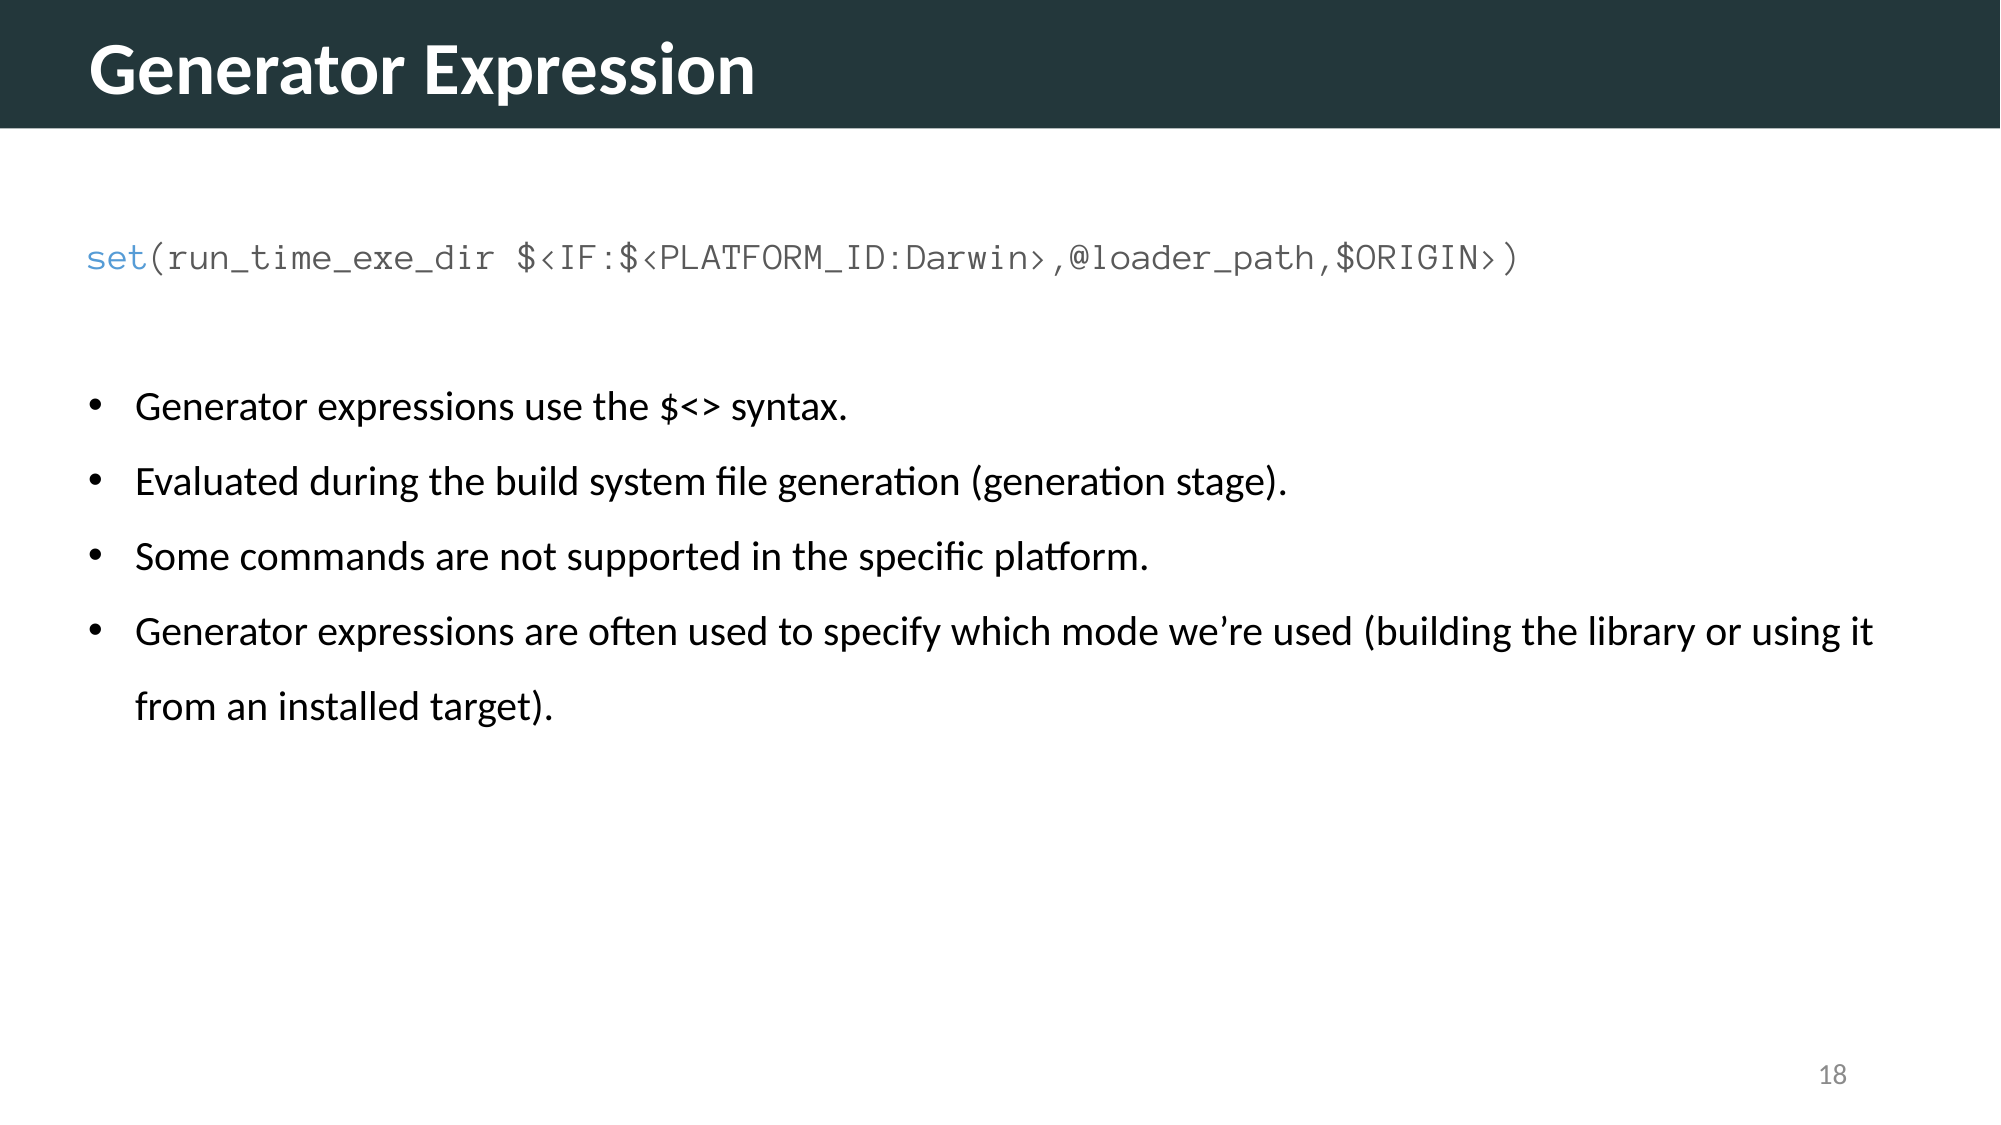

Generator Expression
set(run_time_exe_dir $<IF:$<PLATFORM_ID:Darwin>,@loader_path,$ORIGIN>)
Generator expressions use the $<> syntax.
Evaluated during the build system file generation (generation stage).
Some commands are not supported in the specific platform.
Generator expressions are often used to specify which mode we’re used (building the library or using it from an installed target).
18